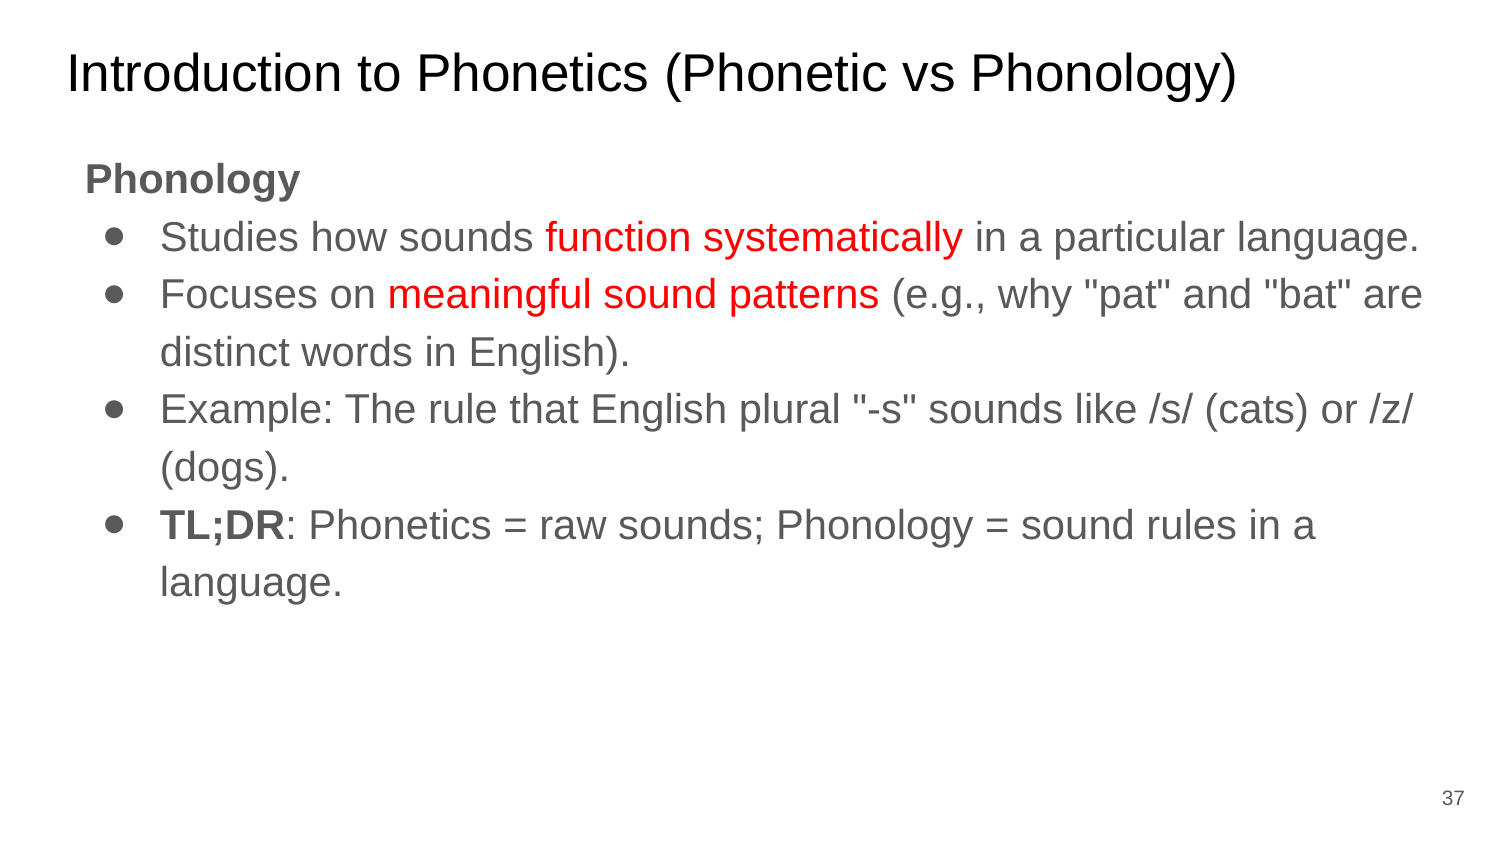

# Introduction to Phonetics (Phonetic vs Phonology)
Phonology
Studies how sounds function systematically in a particular language.
Focuses on meaningful sound patterns (e.g., why "pat" and "bat" are distinct words in English).
Example: The rule that English plural "-s" sounds like /s/ (cats) or /z/ (dogs).
TL;DR: Phonetics = raw sounds; Phonology = sound rules in a language.
37